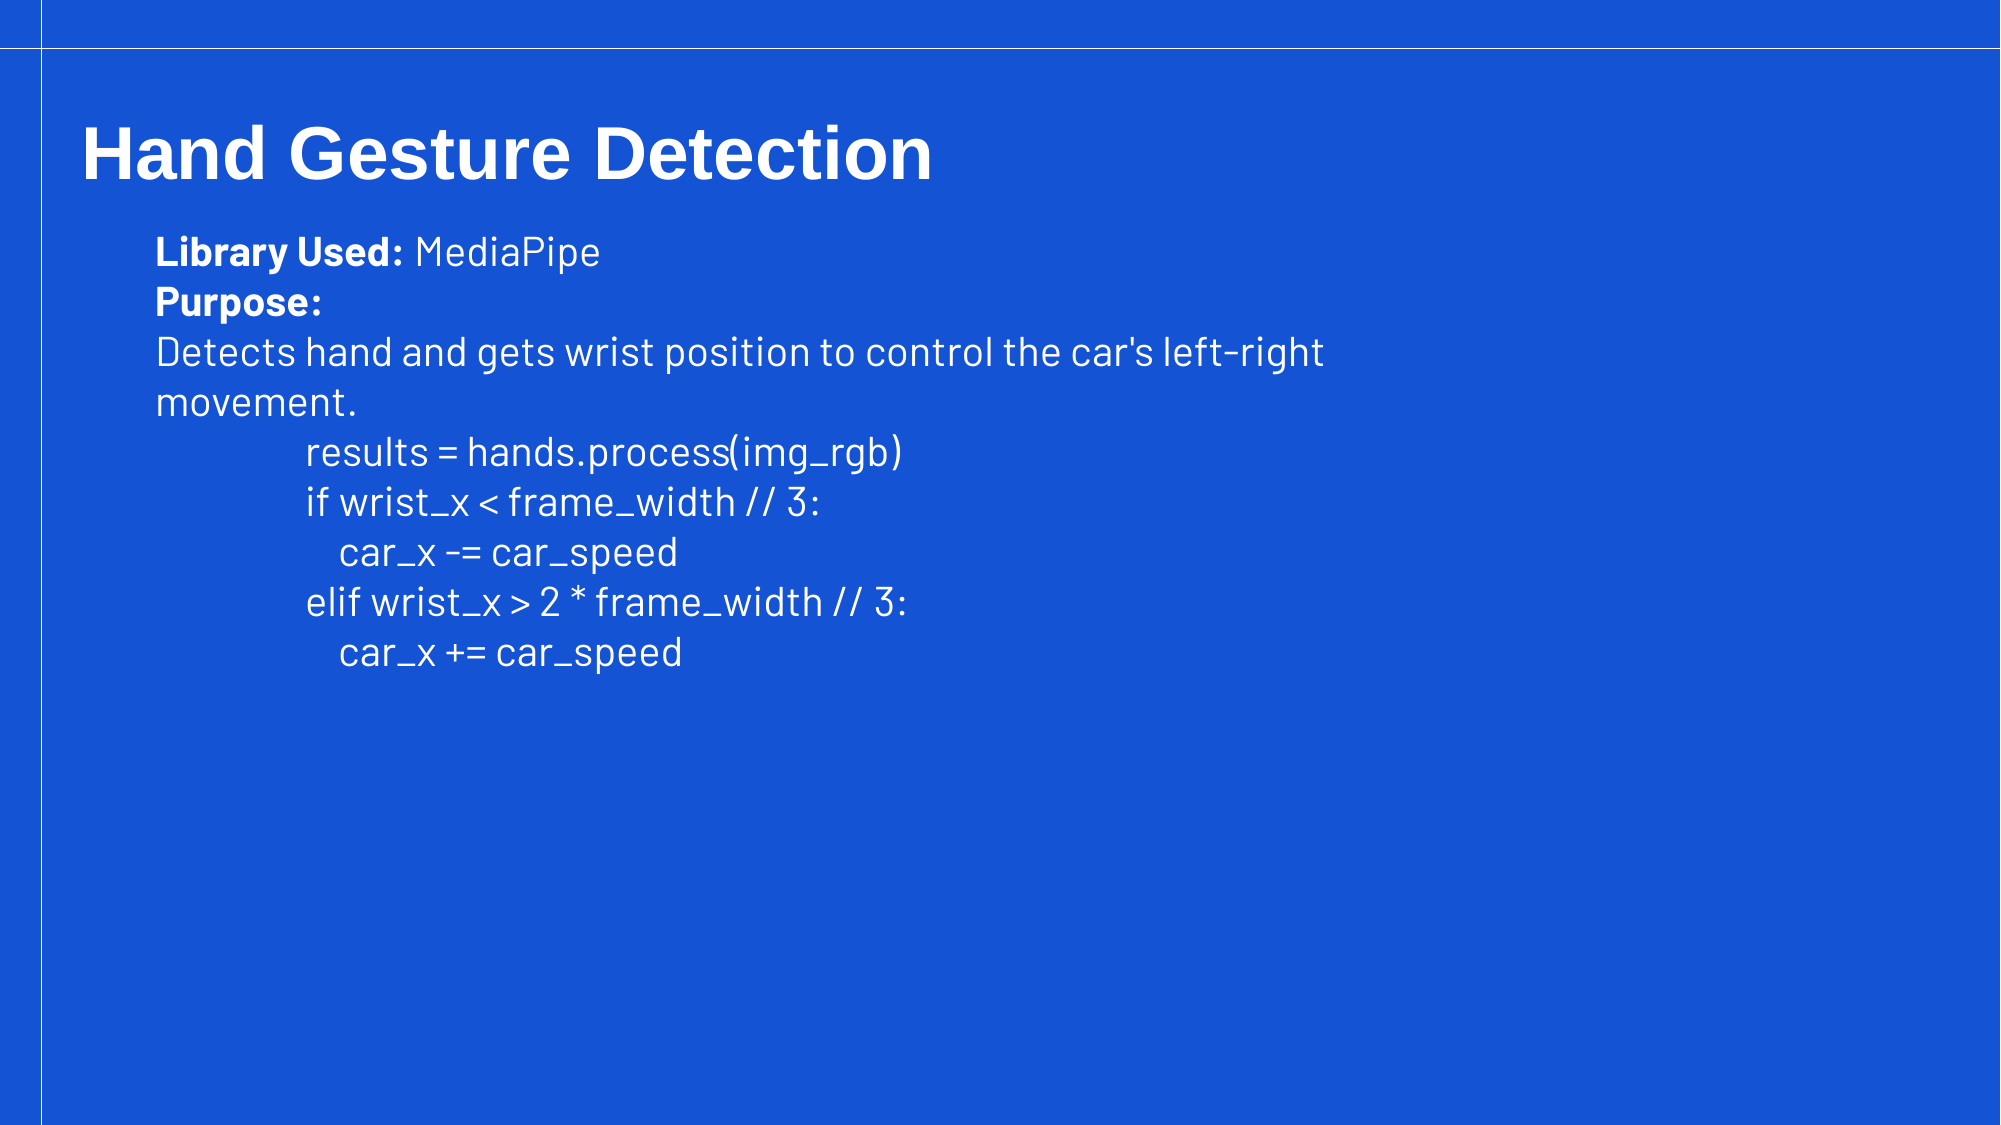

# Hand Gesture Detection
Library Used: MediaPipe
Purpose:
Detects hand and gets wrist position to control the car's left-right movement.
results = hands.process(img_rgb)
if wrist_x < frame_width // 3:
    car_x -= car_speed
elif wrist_x > 2 * frame_width // 3:
    car_x += car_speed